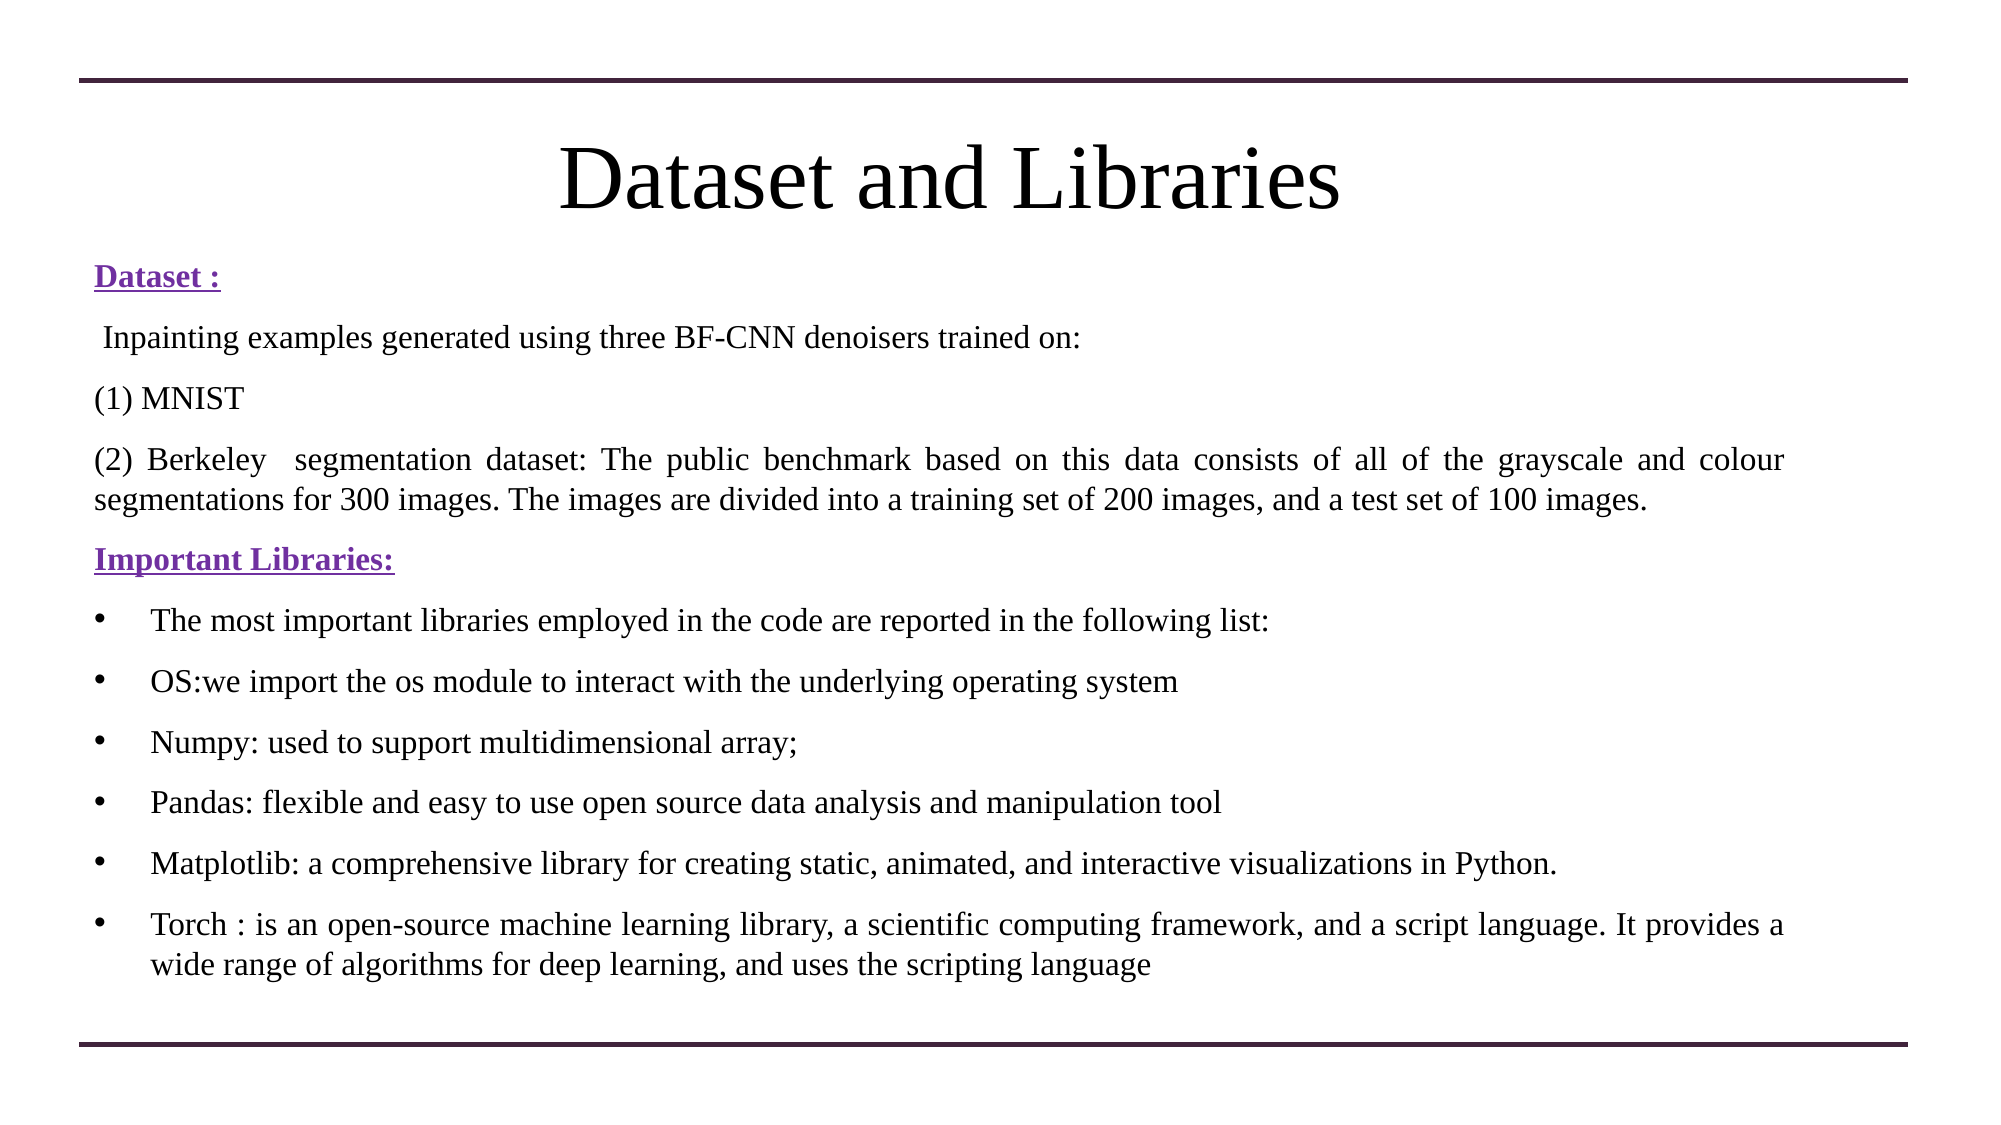

# Dataset and Libraries
Dataset :
 Inpainting examples generated using three BF-CNN denoisers trained on:
(1) MNIST
(2) Berkeley  segmentation dataset: The public benchmark based on this data consists of all of the grayscale and colour segmentations for 300 images. The images are divided into a training set of 200 images, and a test set of 100 images.
Important Libraries:
The most important libraries employed in the code are reported in the following list:
OS:we import the os module to interact with the underlying operating system
Numpy: used to support multidimensional array;
Pandas: flexible and easy to use open source data analysis and manipulation tool
Matplotlib: a comprehensive library for creating static, animated, and interactive visualizations in Python.
Torch : is an open-source machine learning library, a scientific computing framework, and a script language. It provides a wide range of algorithms for deep learning, and uses the scripting language